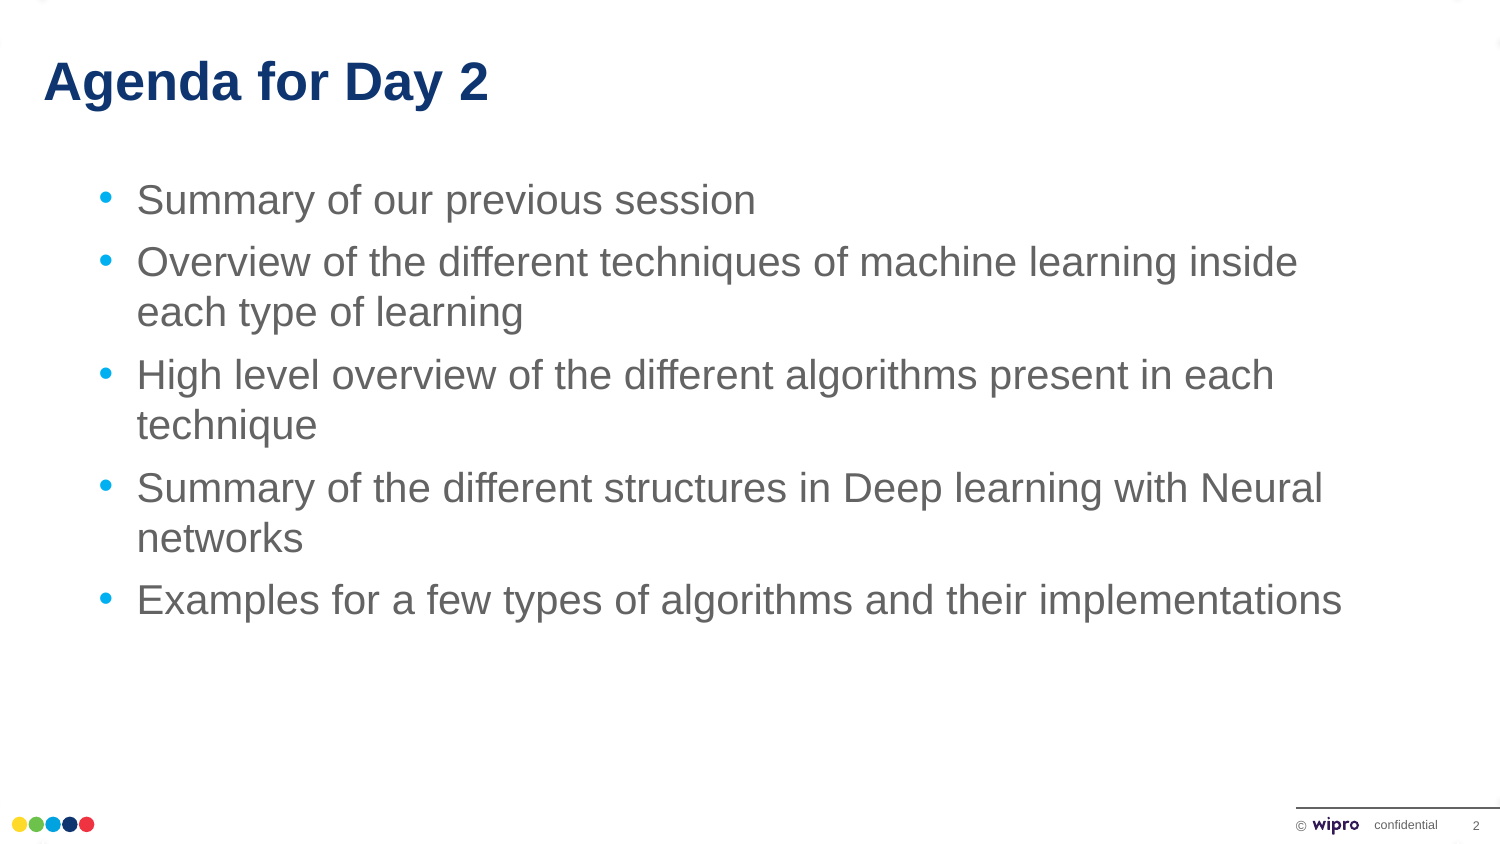

# Agenda for Day 2
Summary of our previous session
Overview of the different techniques of machine learning inside each type of learning
High level overview of the different algorithms present in each technique
Summary of the different structures in Deep learning with Neural networks
Examples for a few types of algorithms and their implementations